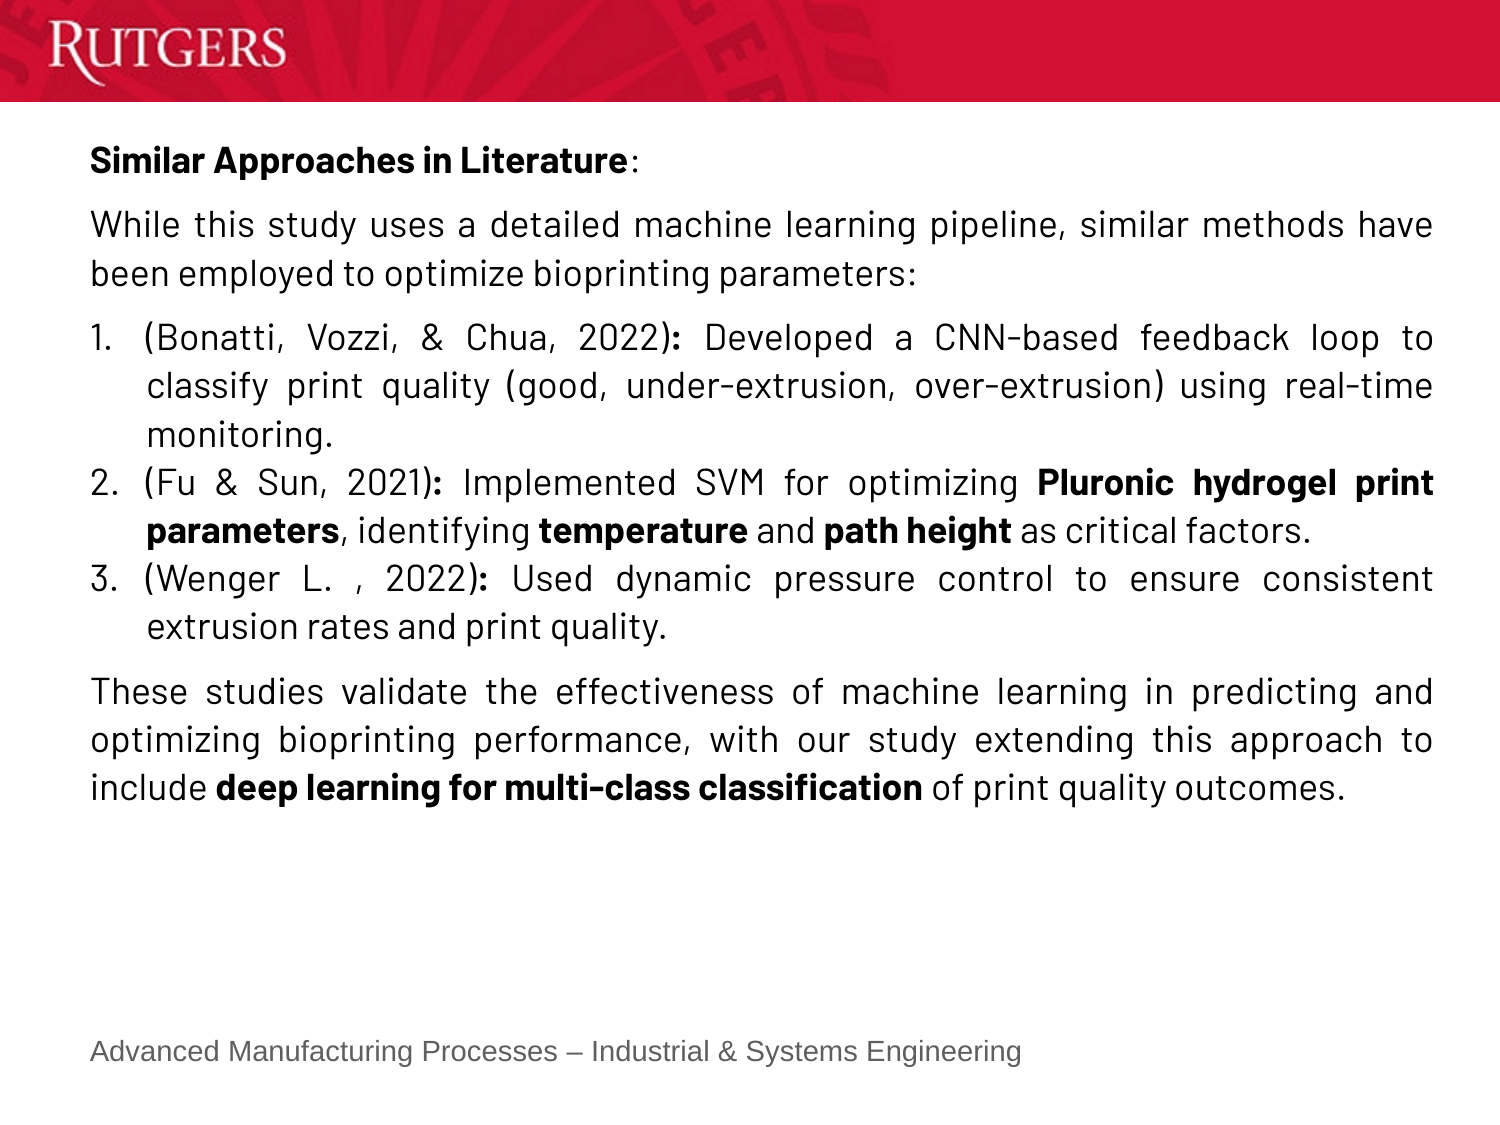

Similar Approaches in Literature:
While this study uses a detailed machine learning pipeline, similar methods have been employed to optimize bioprinting parameters:
(Bonatti, Vozzi, & Chua, 2022): Developed a CNN-based feedback loop to classify print quality (good, under-extrusion, over-extrusion) using real-time monitoring.
(Fu & Sun, 2021): Implemented SVM for optimizing Pluronic hydrogel print parameters, identifying temperature and path height as critical factors.
(Wenger L. , 2022): Used dynamic pressure control to ensure consistent extrusion rates and print quality.
These studies validate the effectiveness of machine learning in predicting and optimizing bioprinting performance, with our study extending this approach to include deep learning for multi-class classification of print quality outcomes.